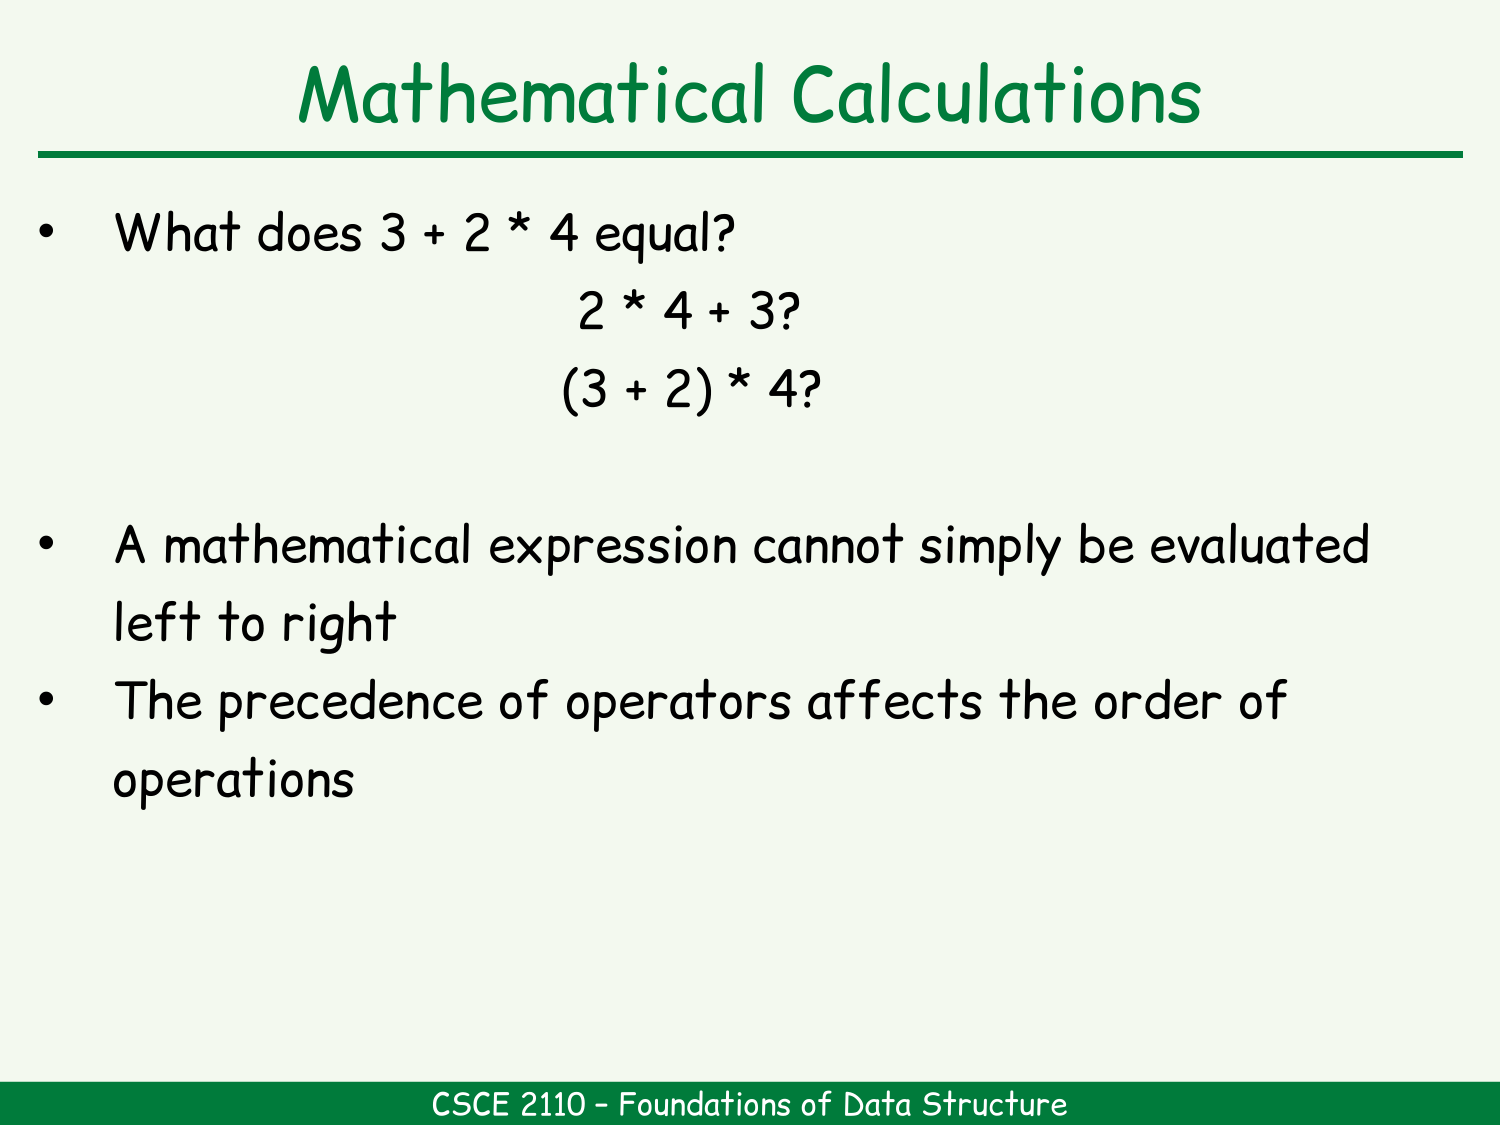

Mathematical Calculations
What does 3 + 2 * 4 equal?
				      2 * 4 + 3?
				     (3 + 2) * 4?

A mathematical expression cannot simply be evaluated left to right
The precedence of operators affects the order of operations